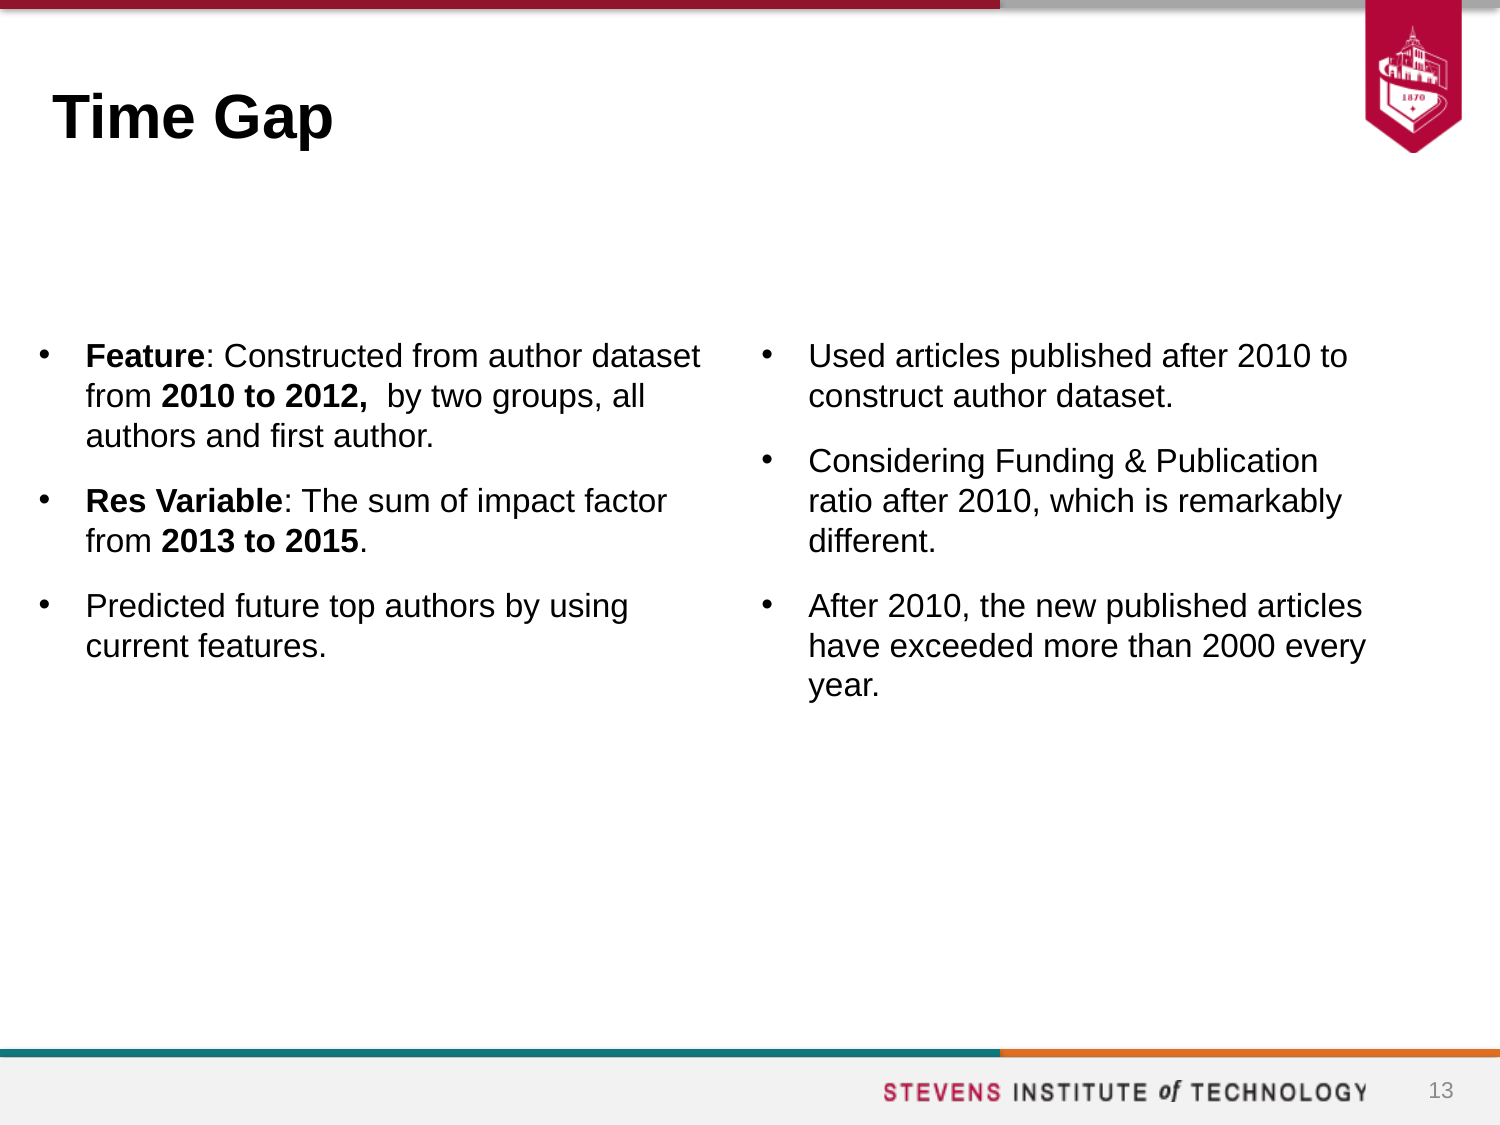

# Time Gap
Used articles published after 2010 to construct author dataset.
Considering Funding & Publication ratio after 2010, which is remarkably different.
After 2010, the new published articles have exceeded more than 2000 every year.
Feature: Constructed from author dataset from 2010 to 2012,  by two groups, all authors and first author.
Res Variable: The sum of impact factor from 2013 to 2015.
Predicted future top authors by using current features.

13